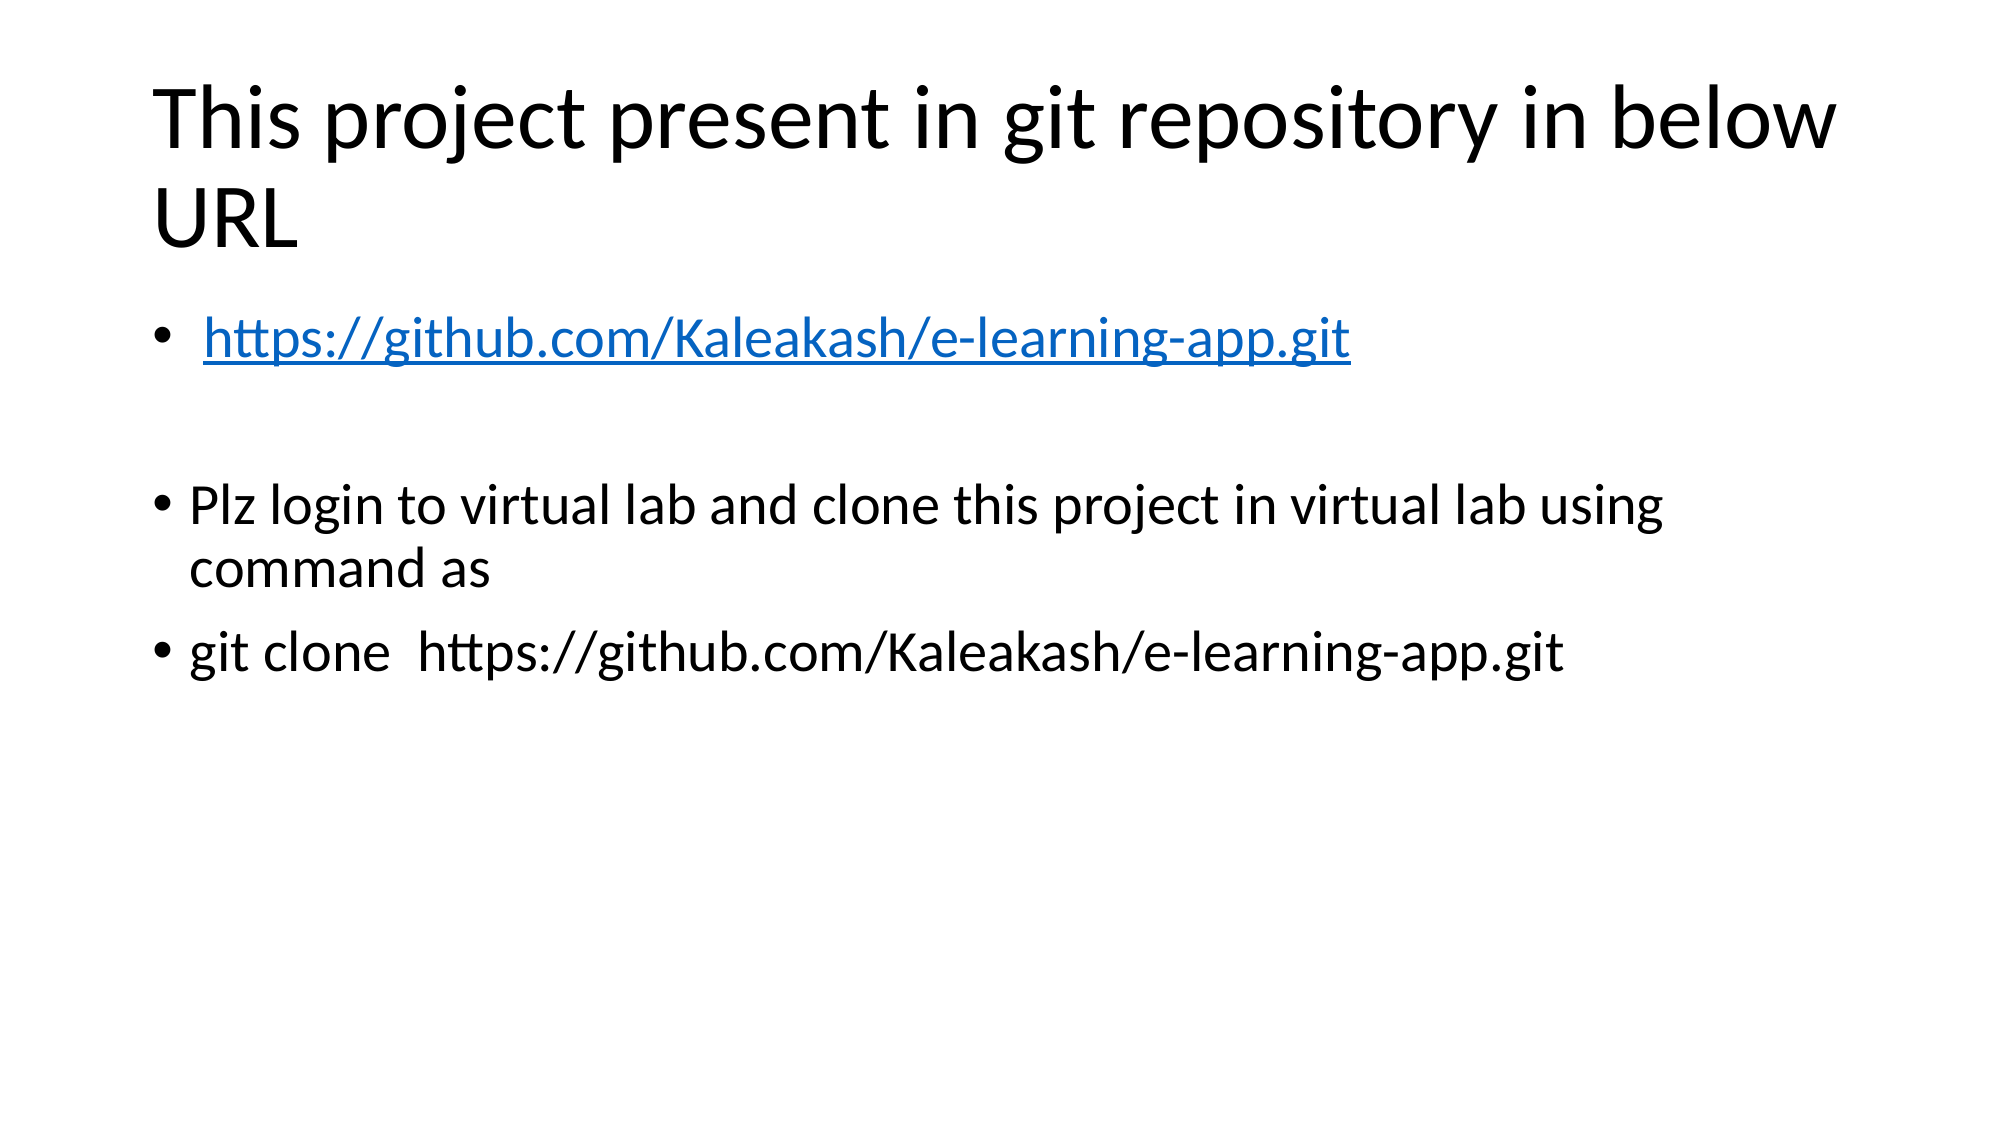

# This project present in git repository in below URL
 https://github.com/Kaleakash/e-learning-app.git

Plz login to virtual lab and clone this project in virtual lab using command as
git clone  https://github.com/Kaleakash/e-learning-app.git